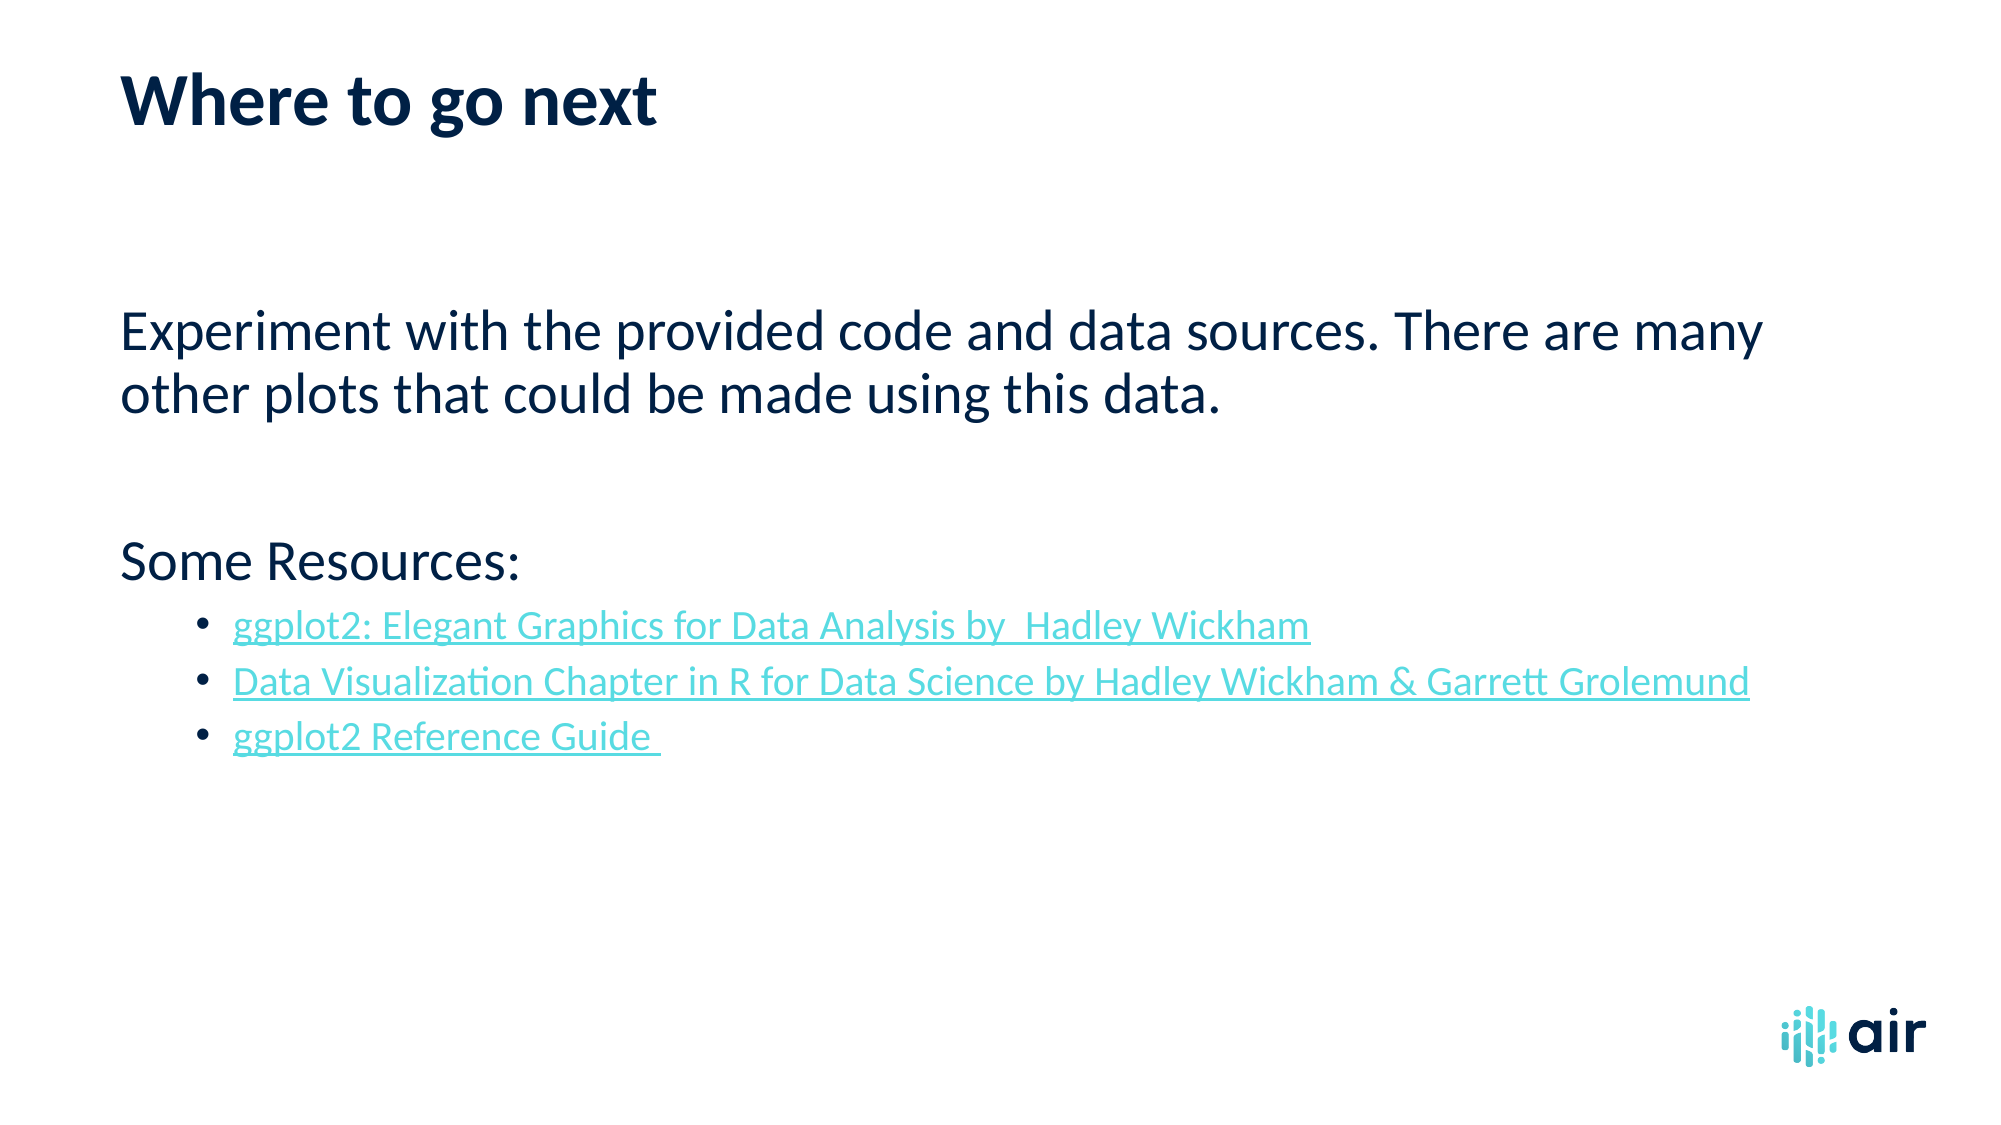

# Where to go next
Experiment with the provided code and data sources. There are many other plots that could be made using this data.

Some Resources:
ggplot2: Elegant Graphics for Data Analysis by  Hadley Wickham
Data Visualization Chapter in R for Data Science by Hadley Wickham & Garrett Grolemund
ggplot2 Reference Guide